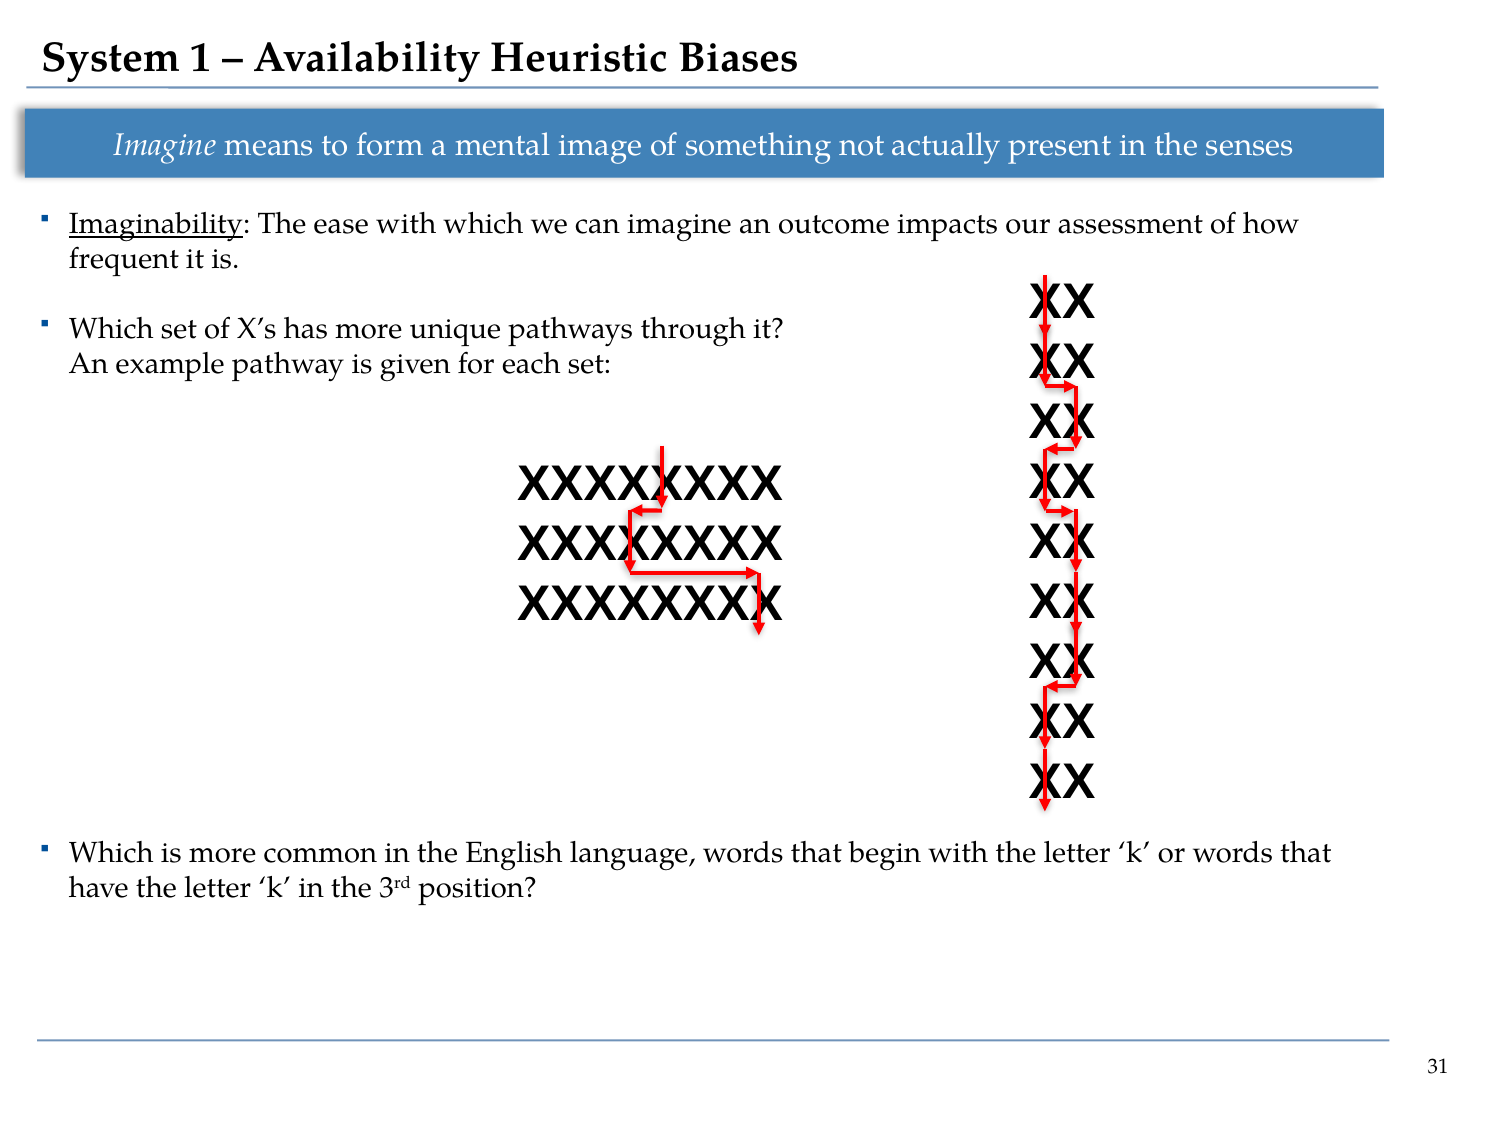

# System 1 – Availability Heuristic Biases
Imagine means to form a mental image of something not actually present in the senses
Imaginability: The ease with which we can imagine an outcome impacts our assessment of how frequent it is.

Which set of X’s has more unique pathways through it?
    An example pathway is given for each set:

Which is more common in the English language, words that begin with the letter ‘k’ or words that have the letter ‘k’ in the 3rd position?
XX
XX
XX
XX
XX
XX
XX
XX
XX
XXXXXXXX
XXXXXXXX
XXXXXXXX